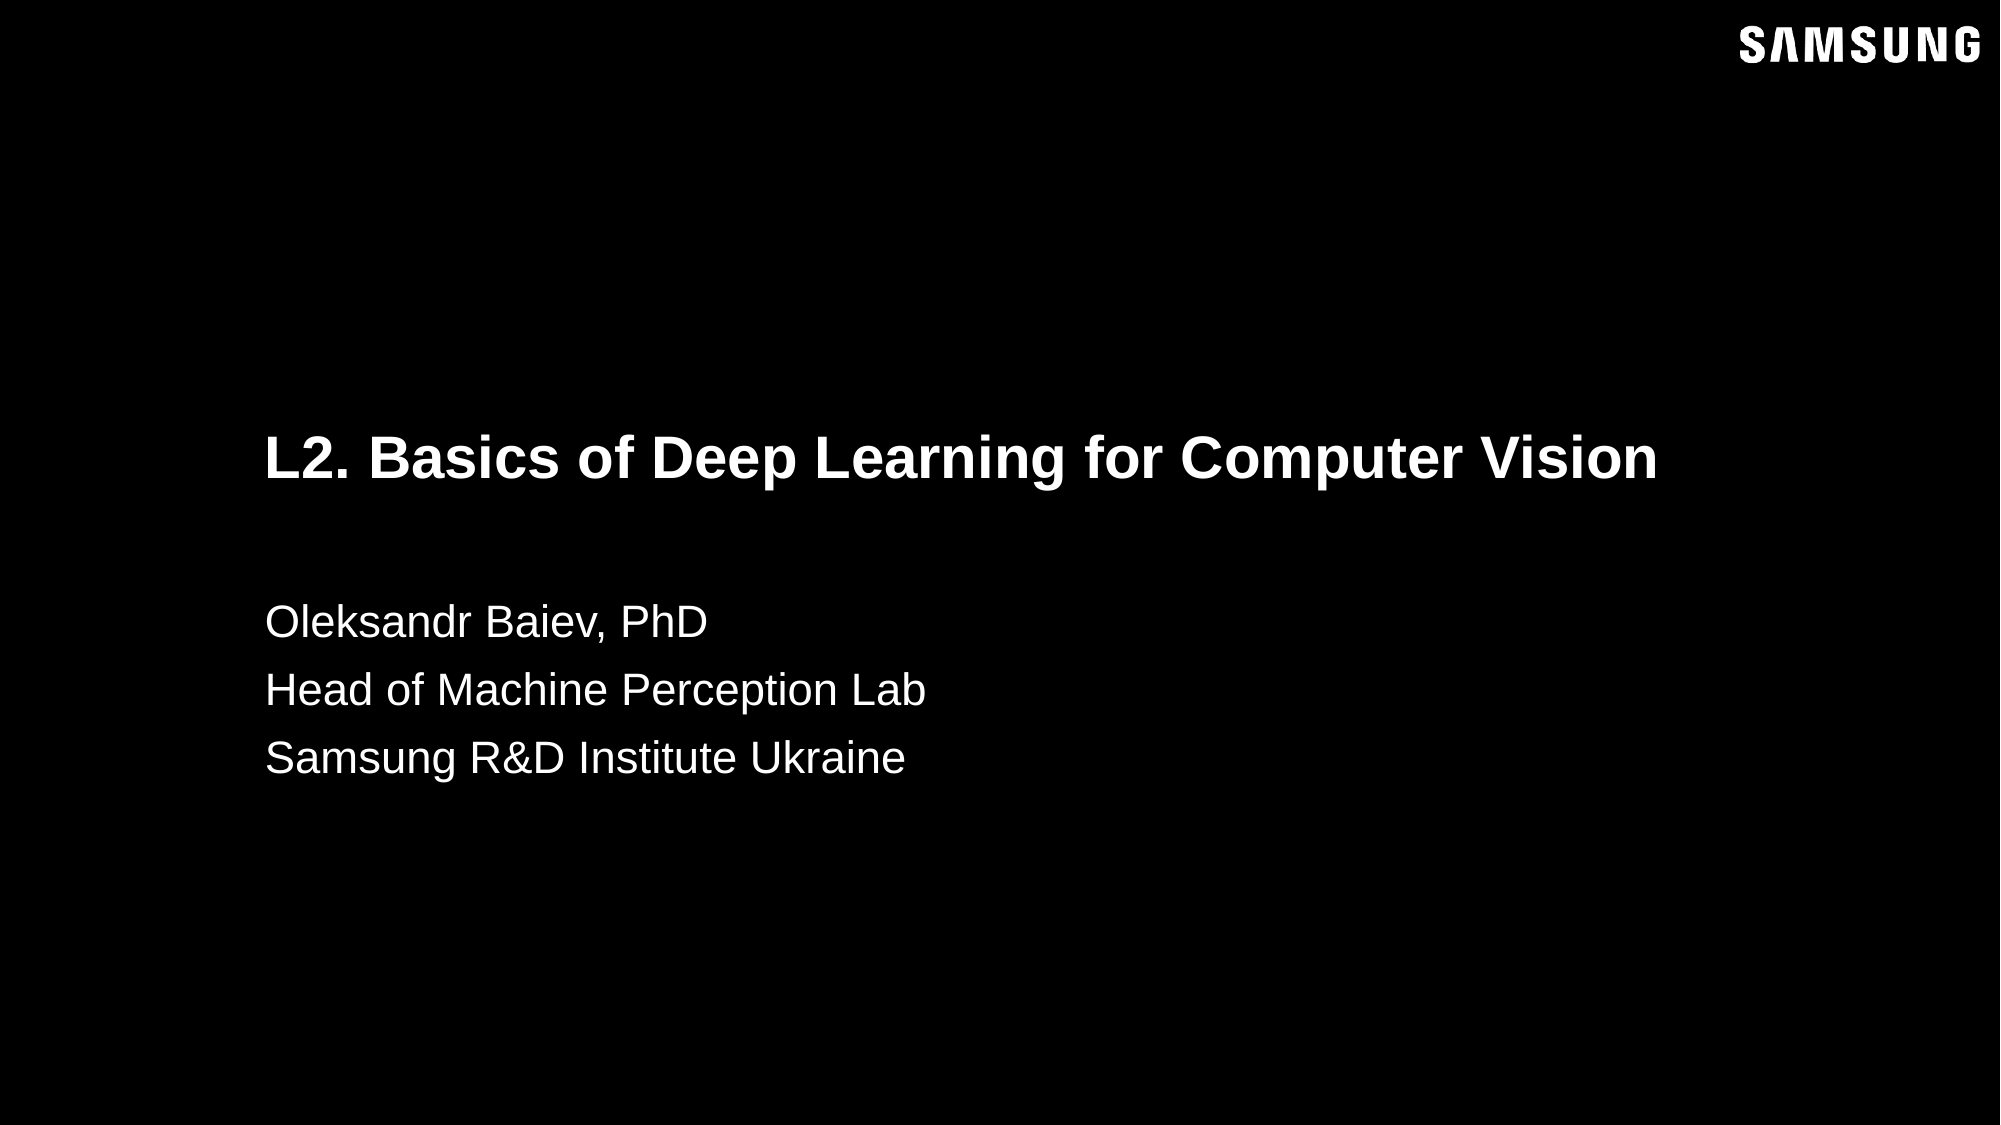

# L2. Basics of Deep Learning for Computer Vision
Oleksandr Baiev, PhD
Head of Machine Perception Lab
Samsung R&D Institute Ukraine